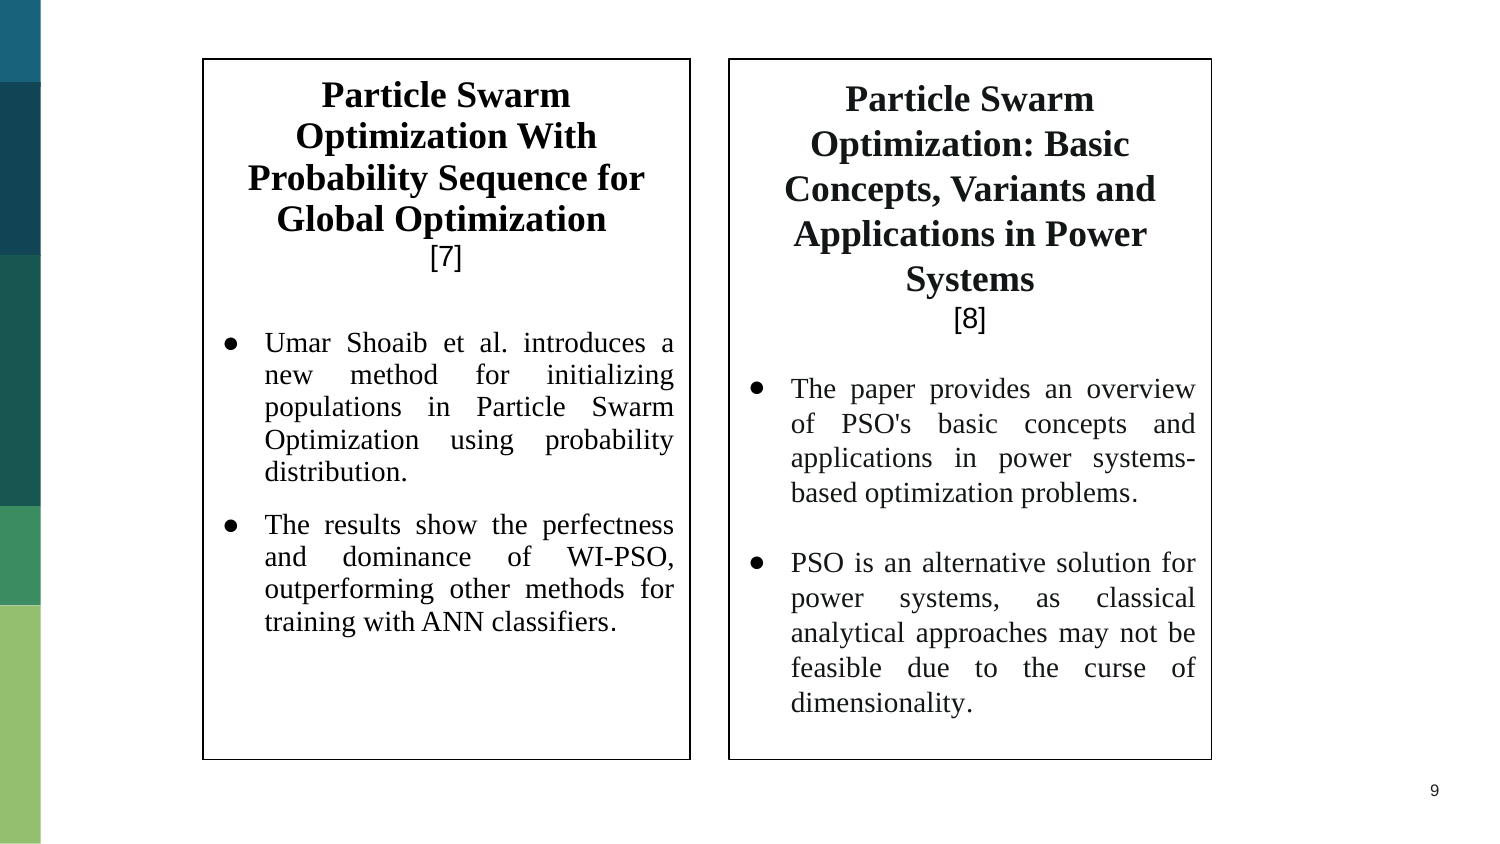

Particle Swarm Optimization: Basic Concepts, Variants and Applications in Power Systems
[8]

The paper provides an overview of PSO's basic concepts and applications in power systems-based optimization problems.

PSO is an alternative solution for power systems, as classical analytical approaches may not be feasible due to the curse of dimensionality.

| Particle Swarm Optimization With Probability Sequence for Global Optimization [7] Umar Shoaib et al. introduces a new method for initializing populations in Particle Swarm Optimization using probability distribution. The results show the perfectness and dominance of WI-PSO, outperforming other methods for training with ANN classifiers. |
| --- |
9